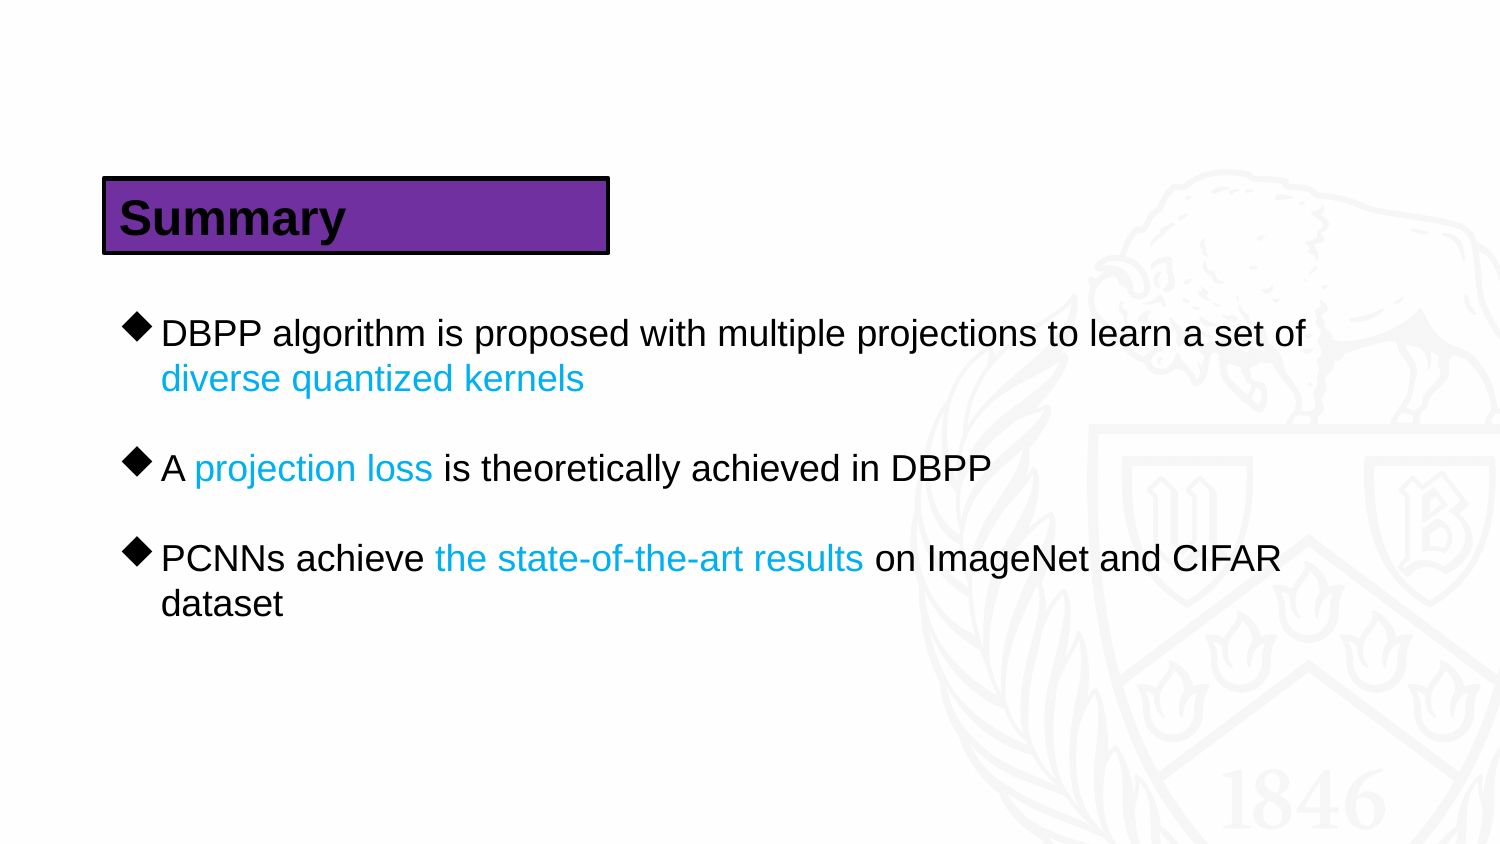

Summary
DBPP algorithm is proposed with multiple projections to learn a set of diverse quantized kernels

A projection loss is theoretically achieved in DBPP

PCNNs achieve the state-of-the-art results on ImageNet and CIFAR dataset